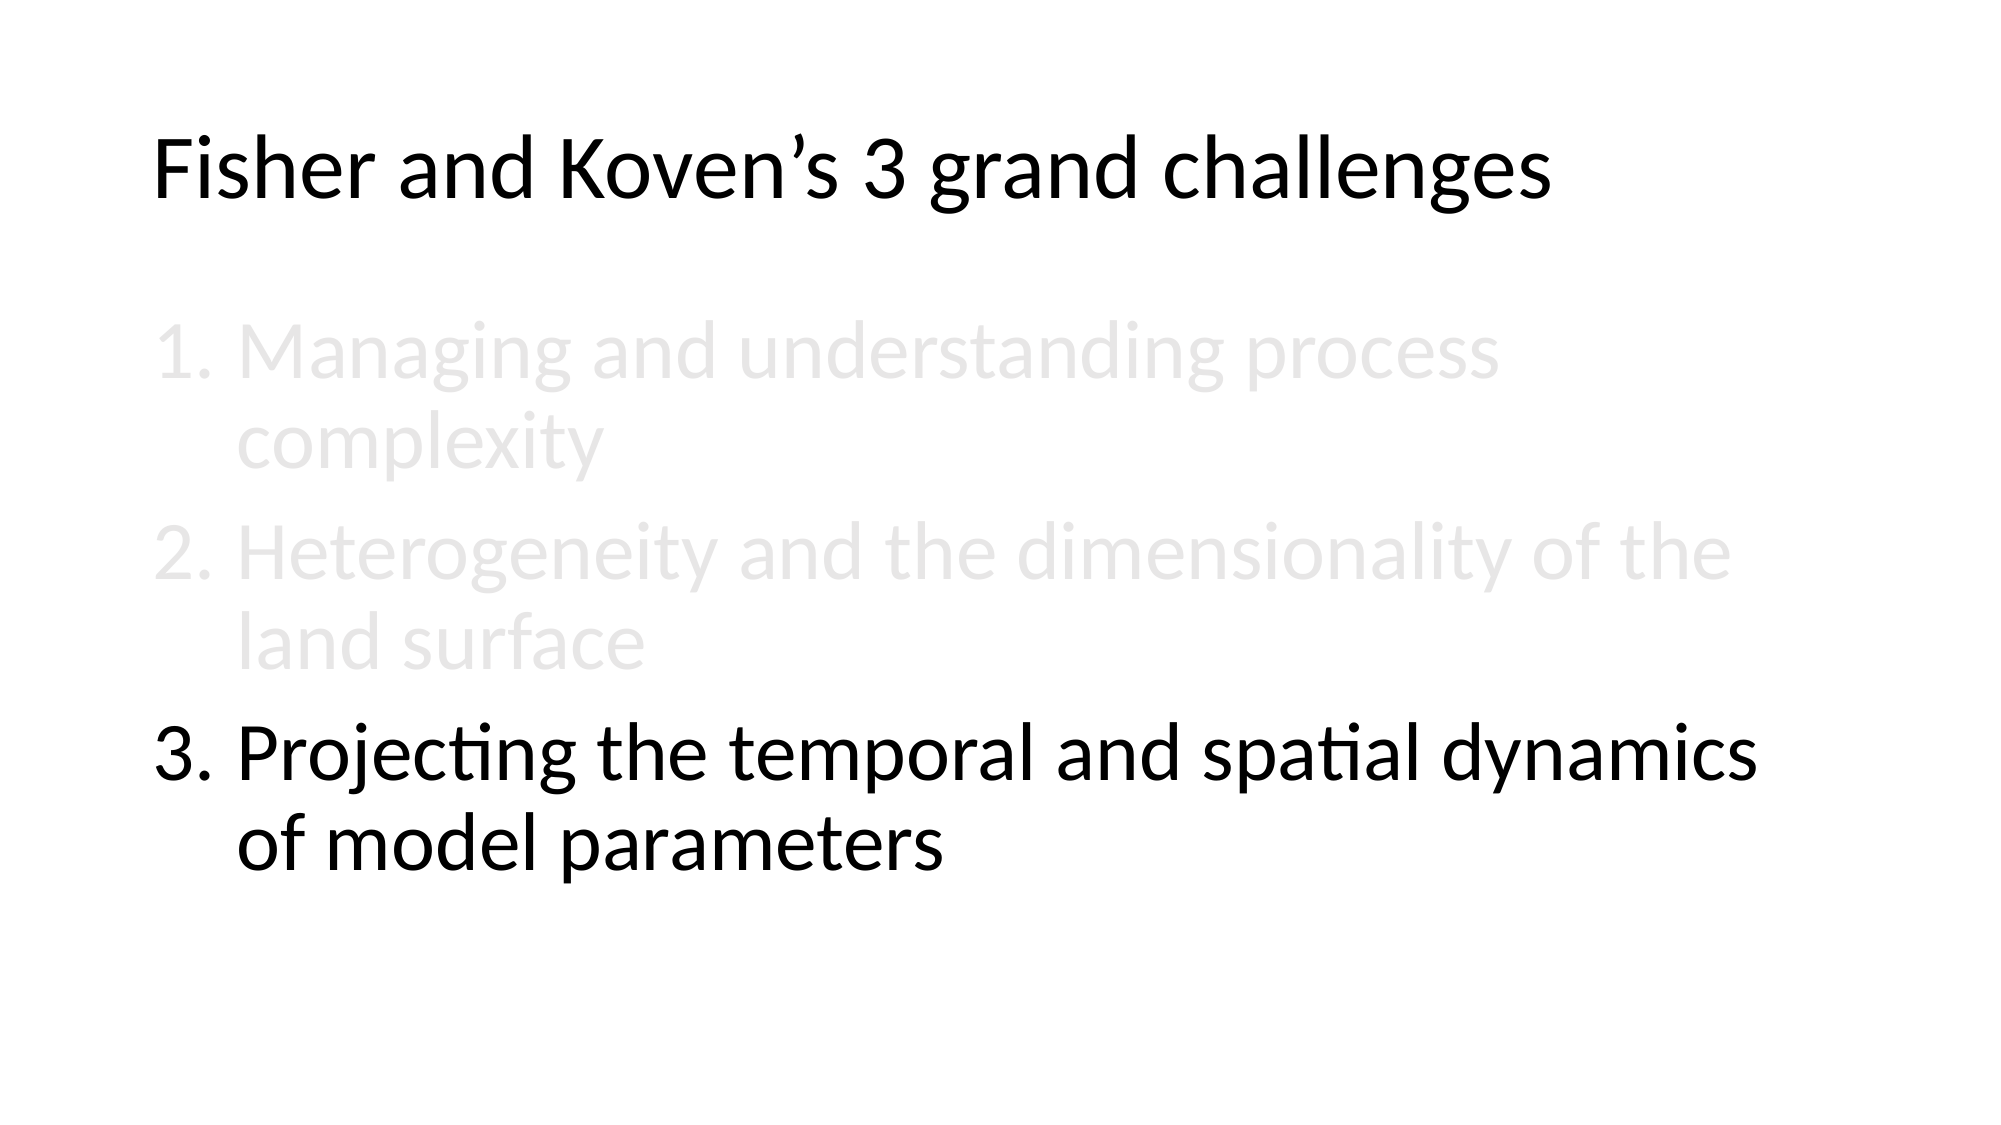

# Fisher and Koven’s 3 grand challenges
Managing and understanding process complexity
Heterogeneity and the dimensionality of the land surface
Projecting the temporal and spatial dynamics of model parameters